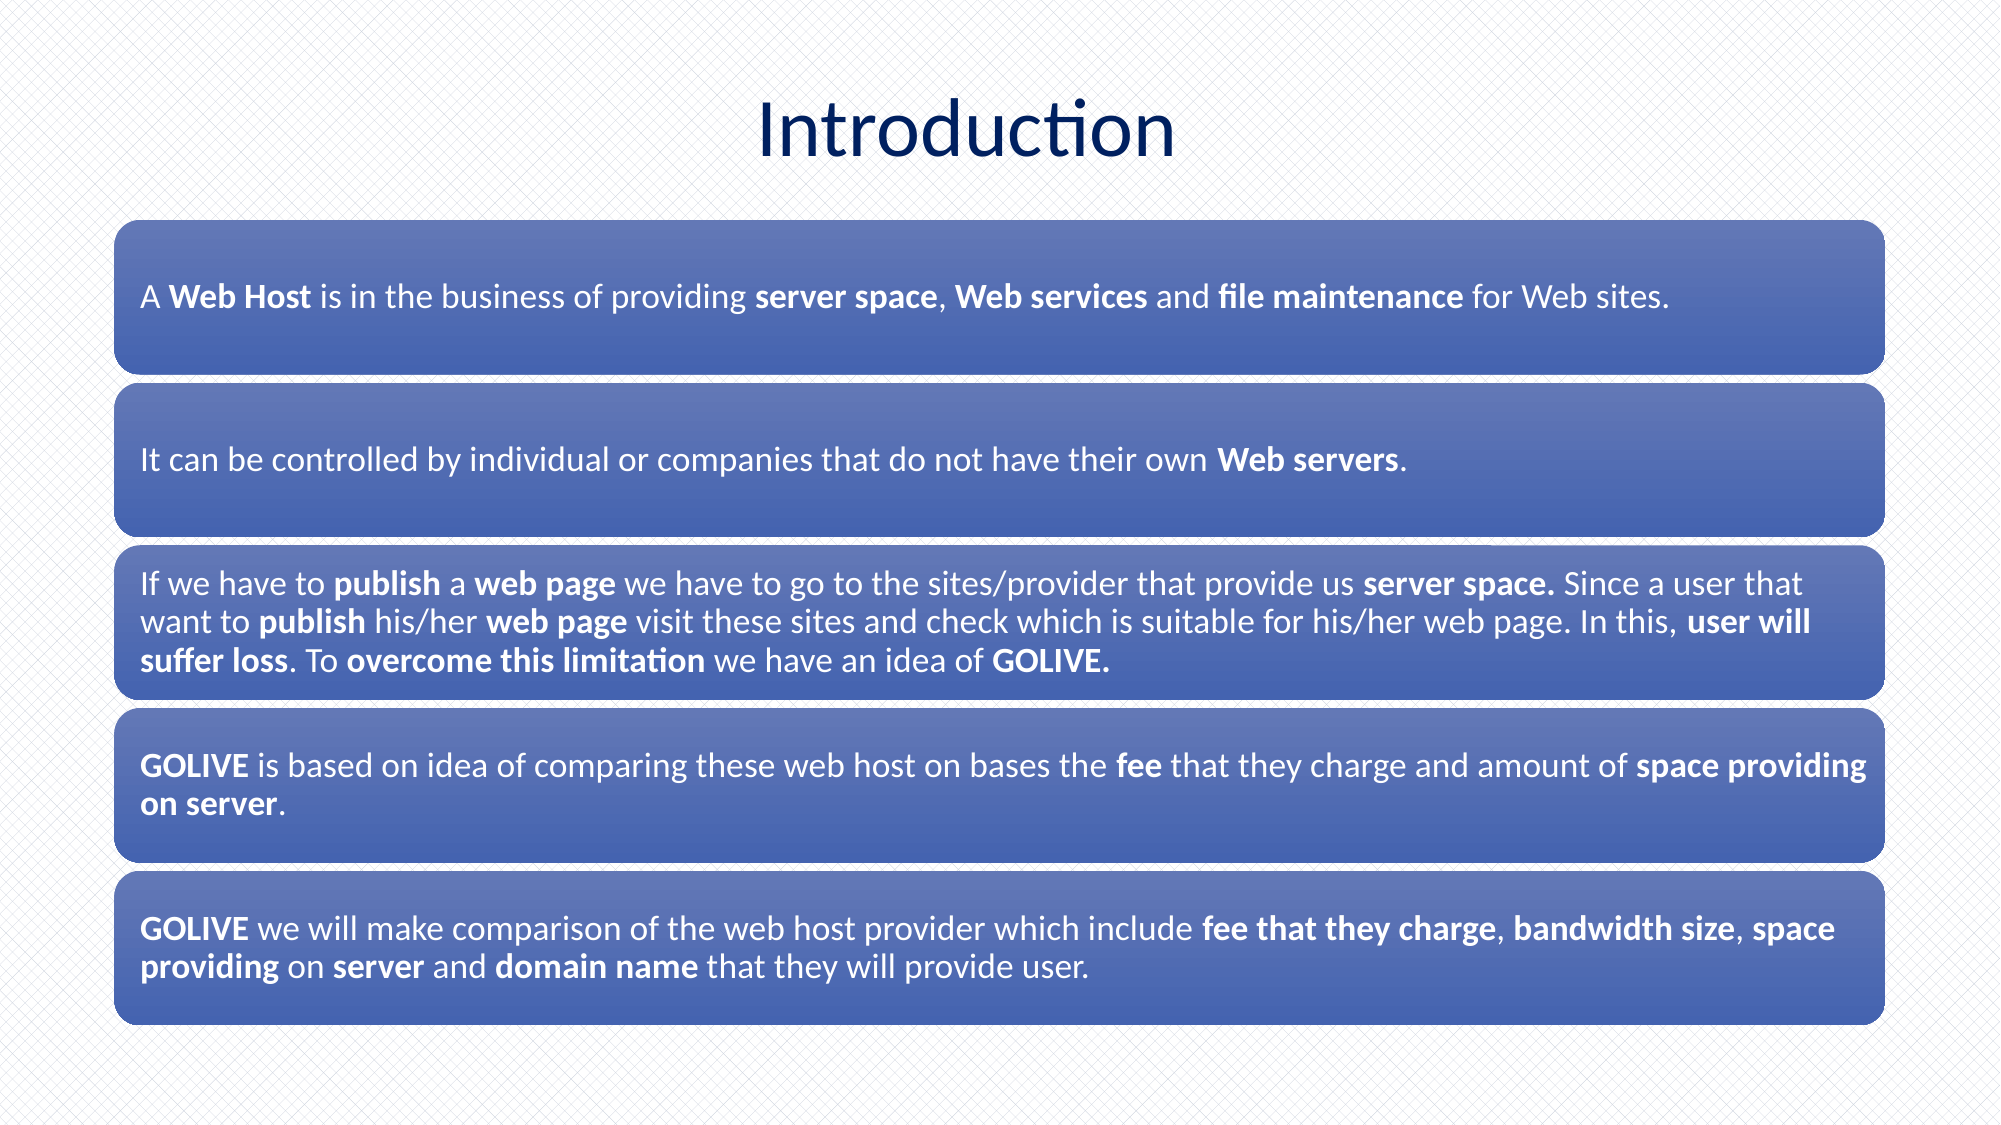

Introduction
A Web Host is in the business of providing server space, Web services and file maintenance for Web sites.
It can be controlled by individual or companies that do not have their own Web servers.
If we have to publish a web page we have to go to the sites/provider that provide us server space. Since a user that want to publish his/her web page visit these sites and check which is suitable for his/her web page. In this, user will suffer loss. To overcome this limitation we have an idea of GOLIVE.
GOLIVE is based on idea of comparing these web host on bases the fee that they charge and amount of space providing on server.
GOLIVE we will make comparison of the web host provider which include fee that they charge, bandwidth size, space providing on server and domain name that they will provide user.